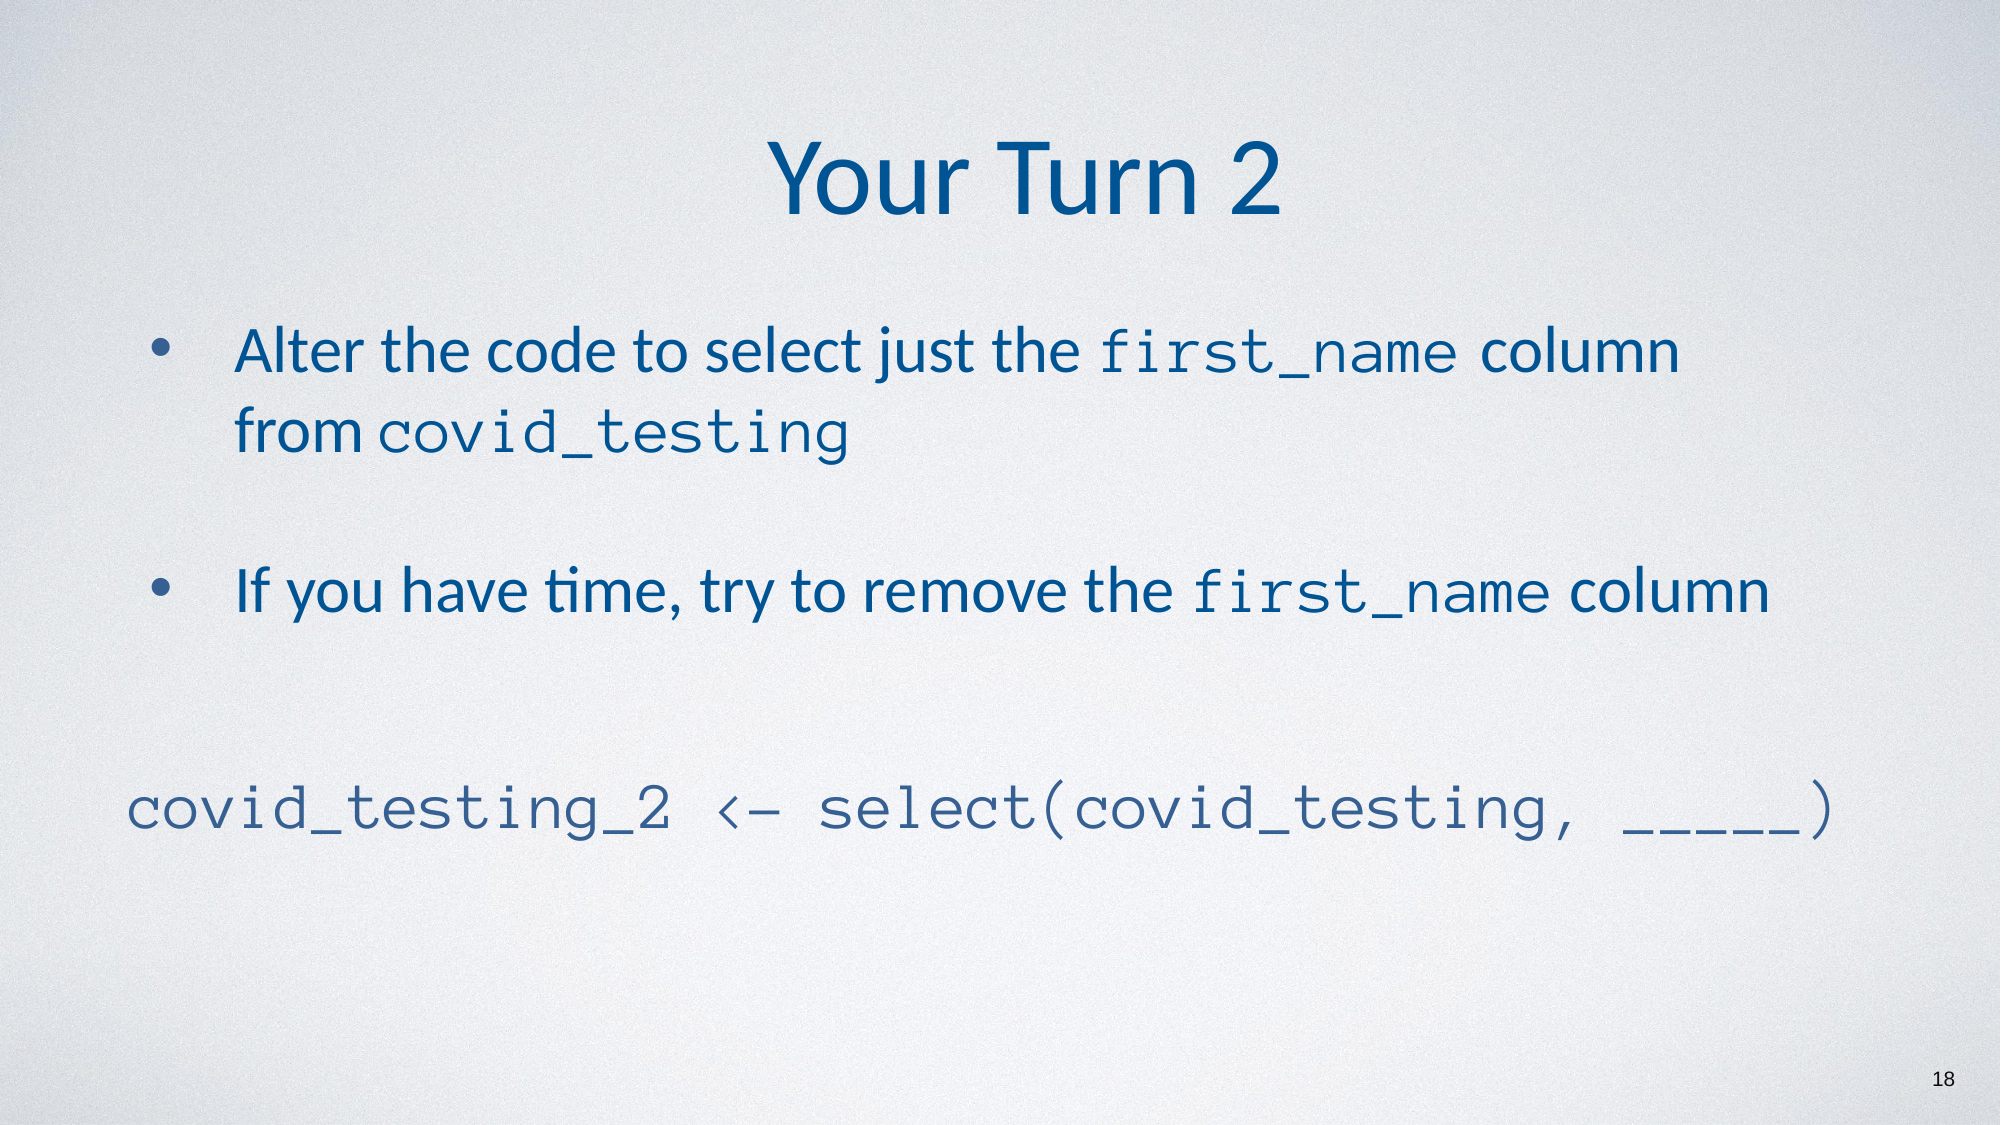

#
Your Turn 2
Alter the code to select just the first_name column from covid_testing

If you have time, try to remove the first_name column

covid_testing_2 <- select(covid_testing, _____)
18